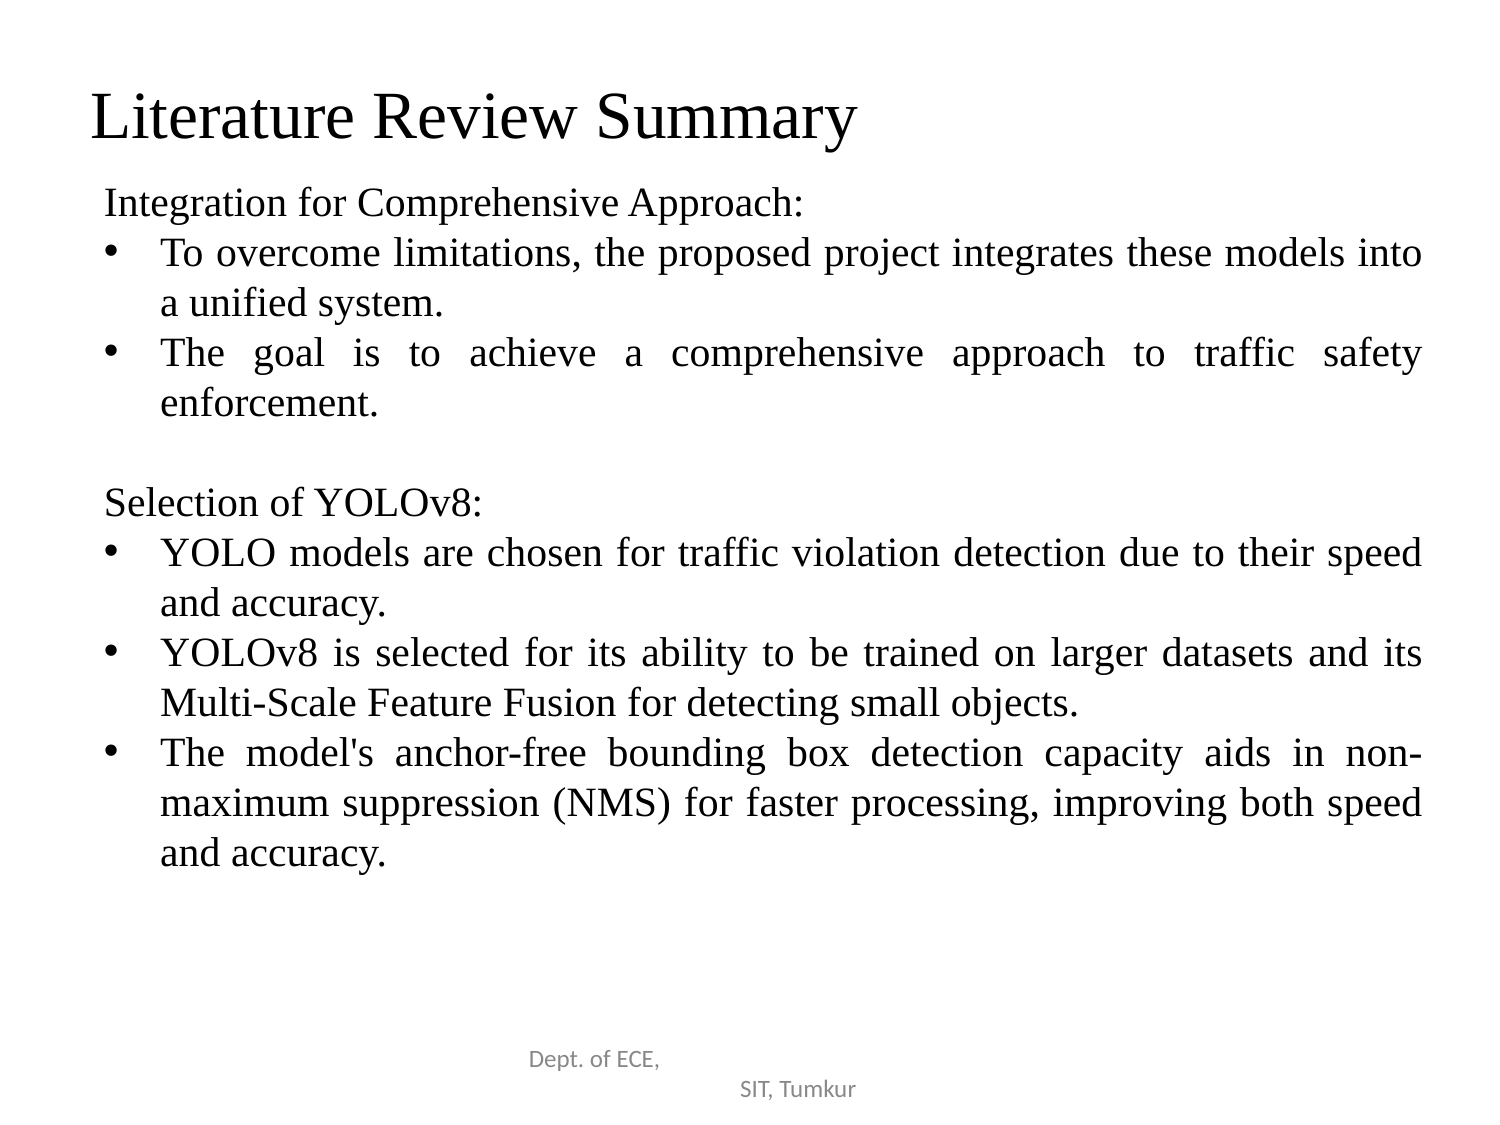

# Literature Review Summary
Integration for Comprehensive Approach:
To overcome limitations, the proposed project integrates these models into a unified system.
The goal is to achieve a comprehensive approach to traffic safety enforcement.

Selection of YOLOv8:
YOLO models are chosen for traffic violation detection due to their speed and accuracy.
YOLOv8 is selected for its ability to be trained on larger datasets and its Multi-Scale Feature Fusion for detecting small objects.
The model's anchor-free bounding box detection capacity aids in non-maximum suppression (NMS) for faster processing, improving both speed and accuracy.
Dept. of ECE,                                                                        SIT, Tumkur